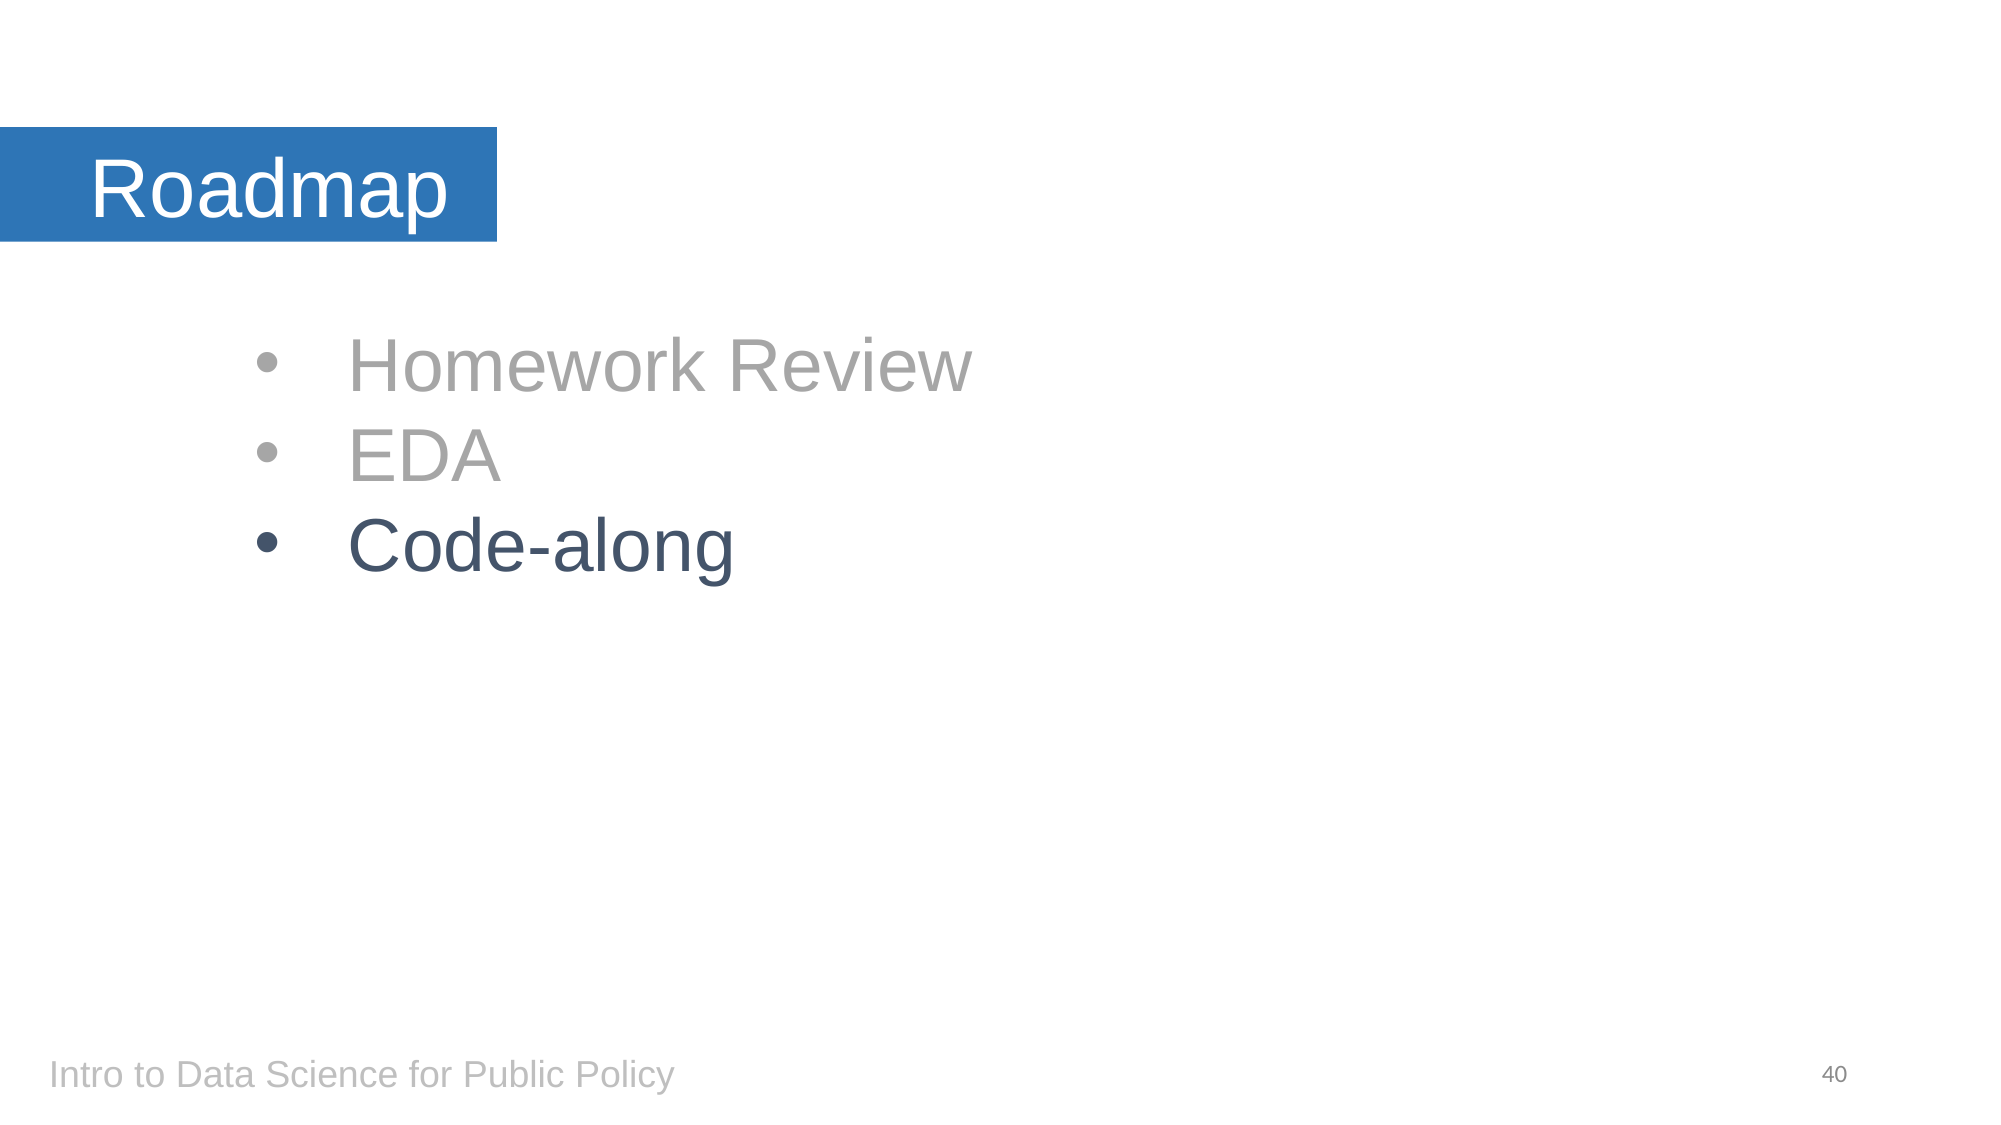

Roadmap
Homework Review
EDA
Code-along
Intro to Data Science for Public Policy
40